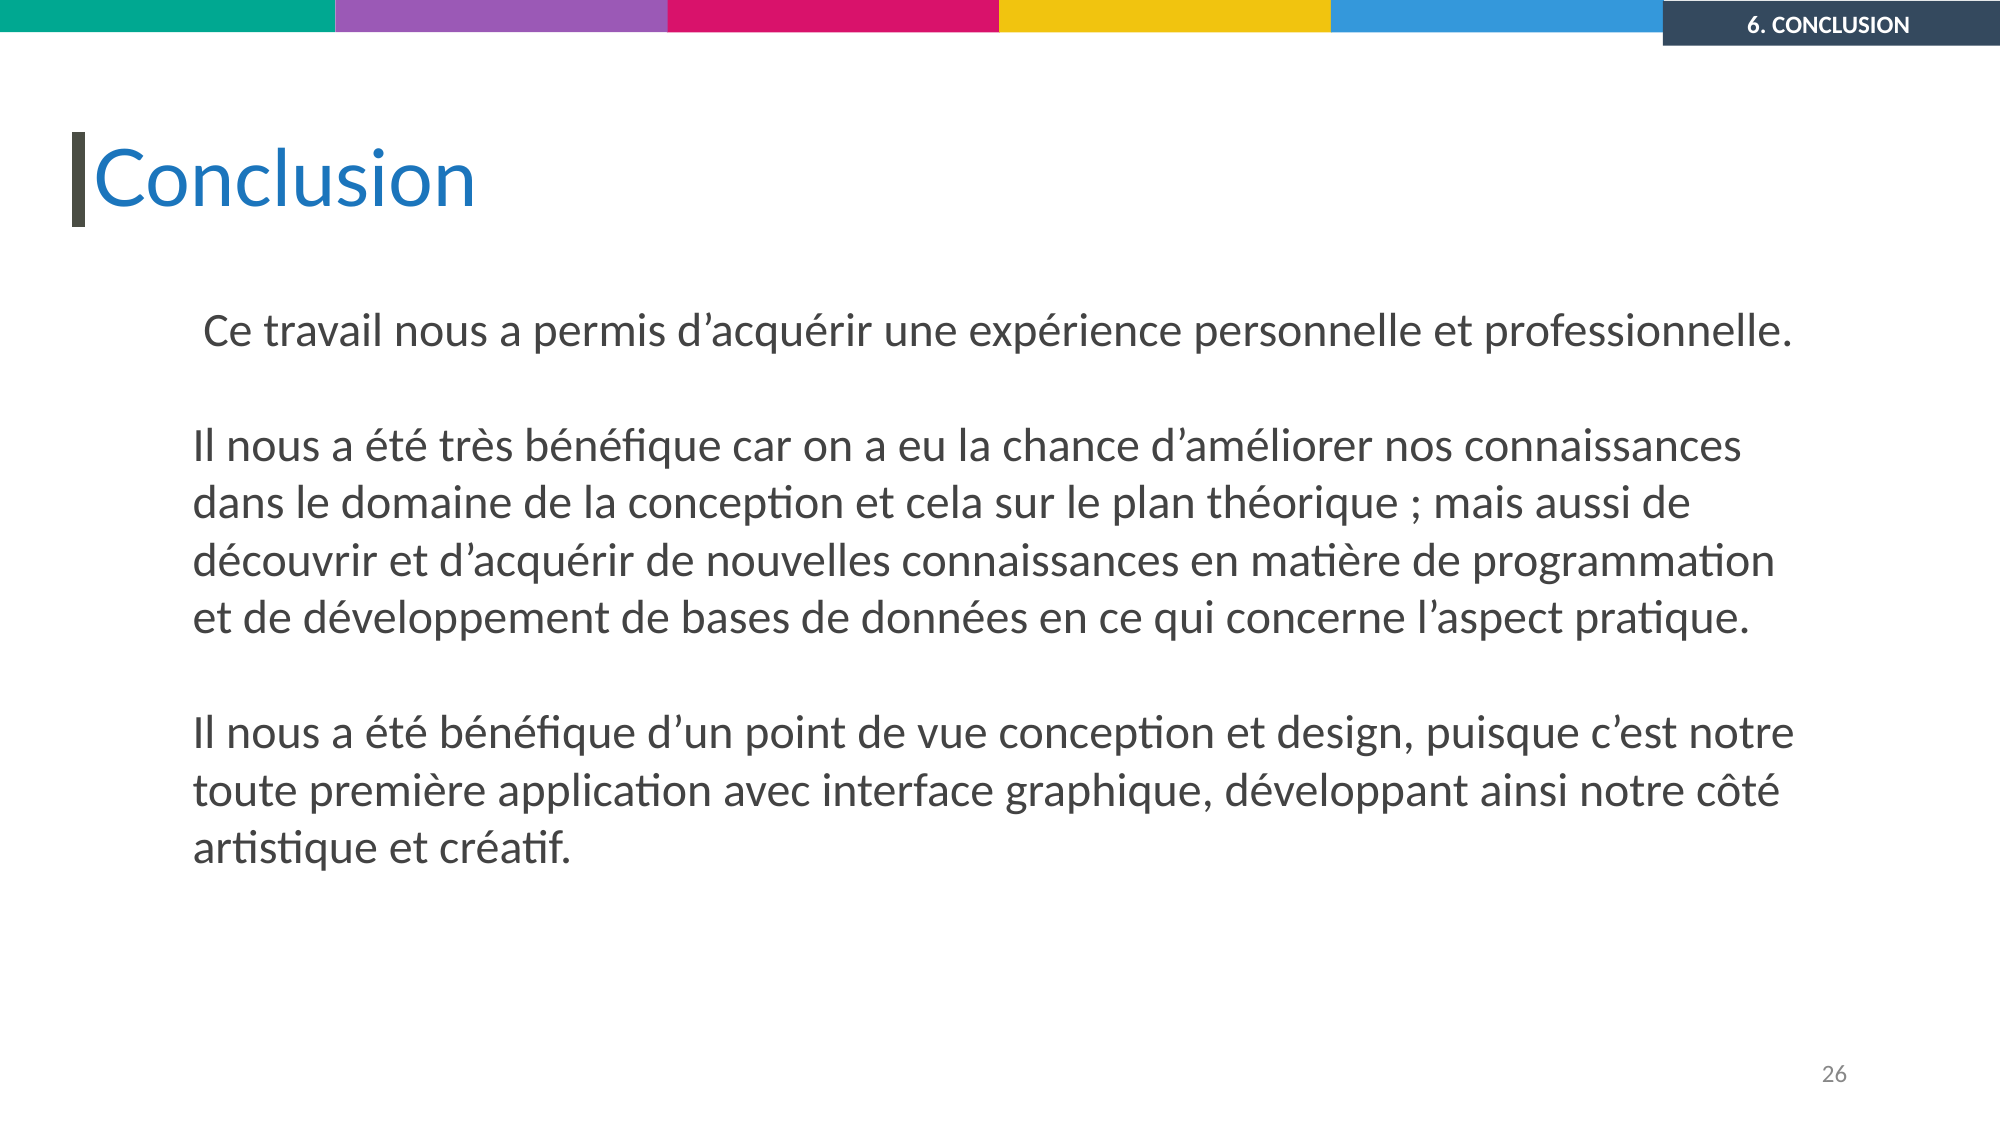

6. CONCLUSION
Conclusion
 Ce travail nous a permis d’acquérir une expérience personnelle et professionnelle.

Il nous a été très bénéfique car on a eu la chance d’améliorer nos connaissances dans le domaine de la conception et cela sur le plan théorique ; mais aussi de découvrir et d’acquérir de nouvelles connaissances en matière de programmation et de développement de bases de données en ce qui concerne l’aspect pratique.

Il nous a été bénéfique d’un point de vue conception et design, puisque c’est notre toute première application avec interface graphique, développant ainsi notre côté artistique et créatif.
26